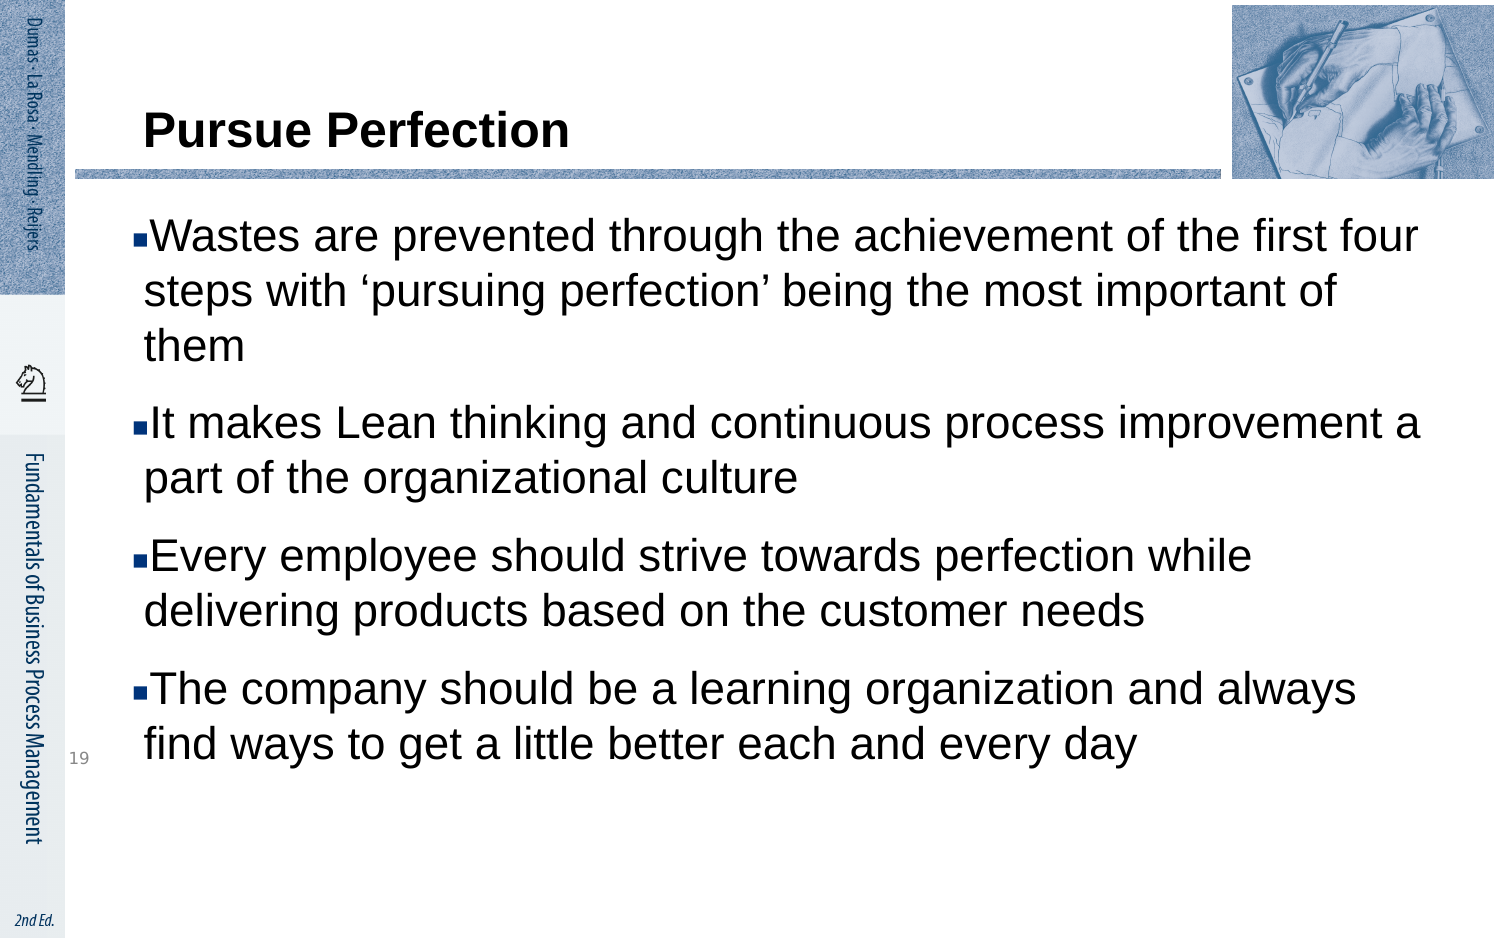

# Pursue Perfection
Wastes are prevented through the achievement of the first four steps with ‘pursuing perfection’ being the most important of them
It makes Lean thinking and continuous process improvement a part of the organizational culture
Every employee should strive towards perfection while delivering products based on the customer needs
The company should be a learning organization and always find ways to get a little better each and every day
19